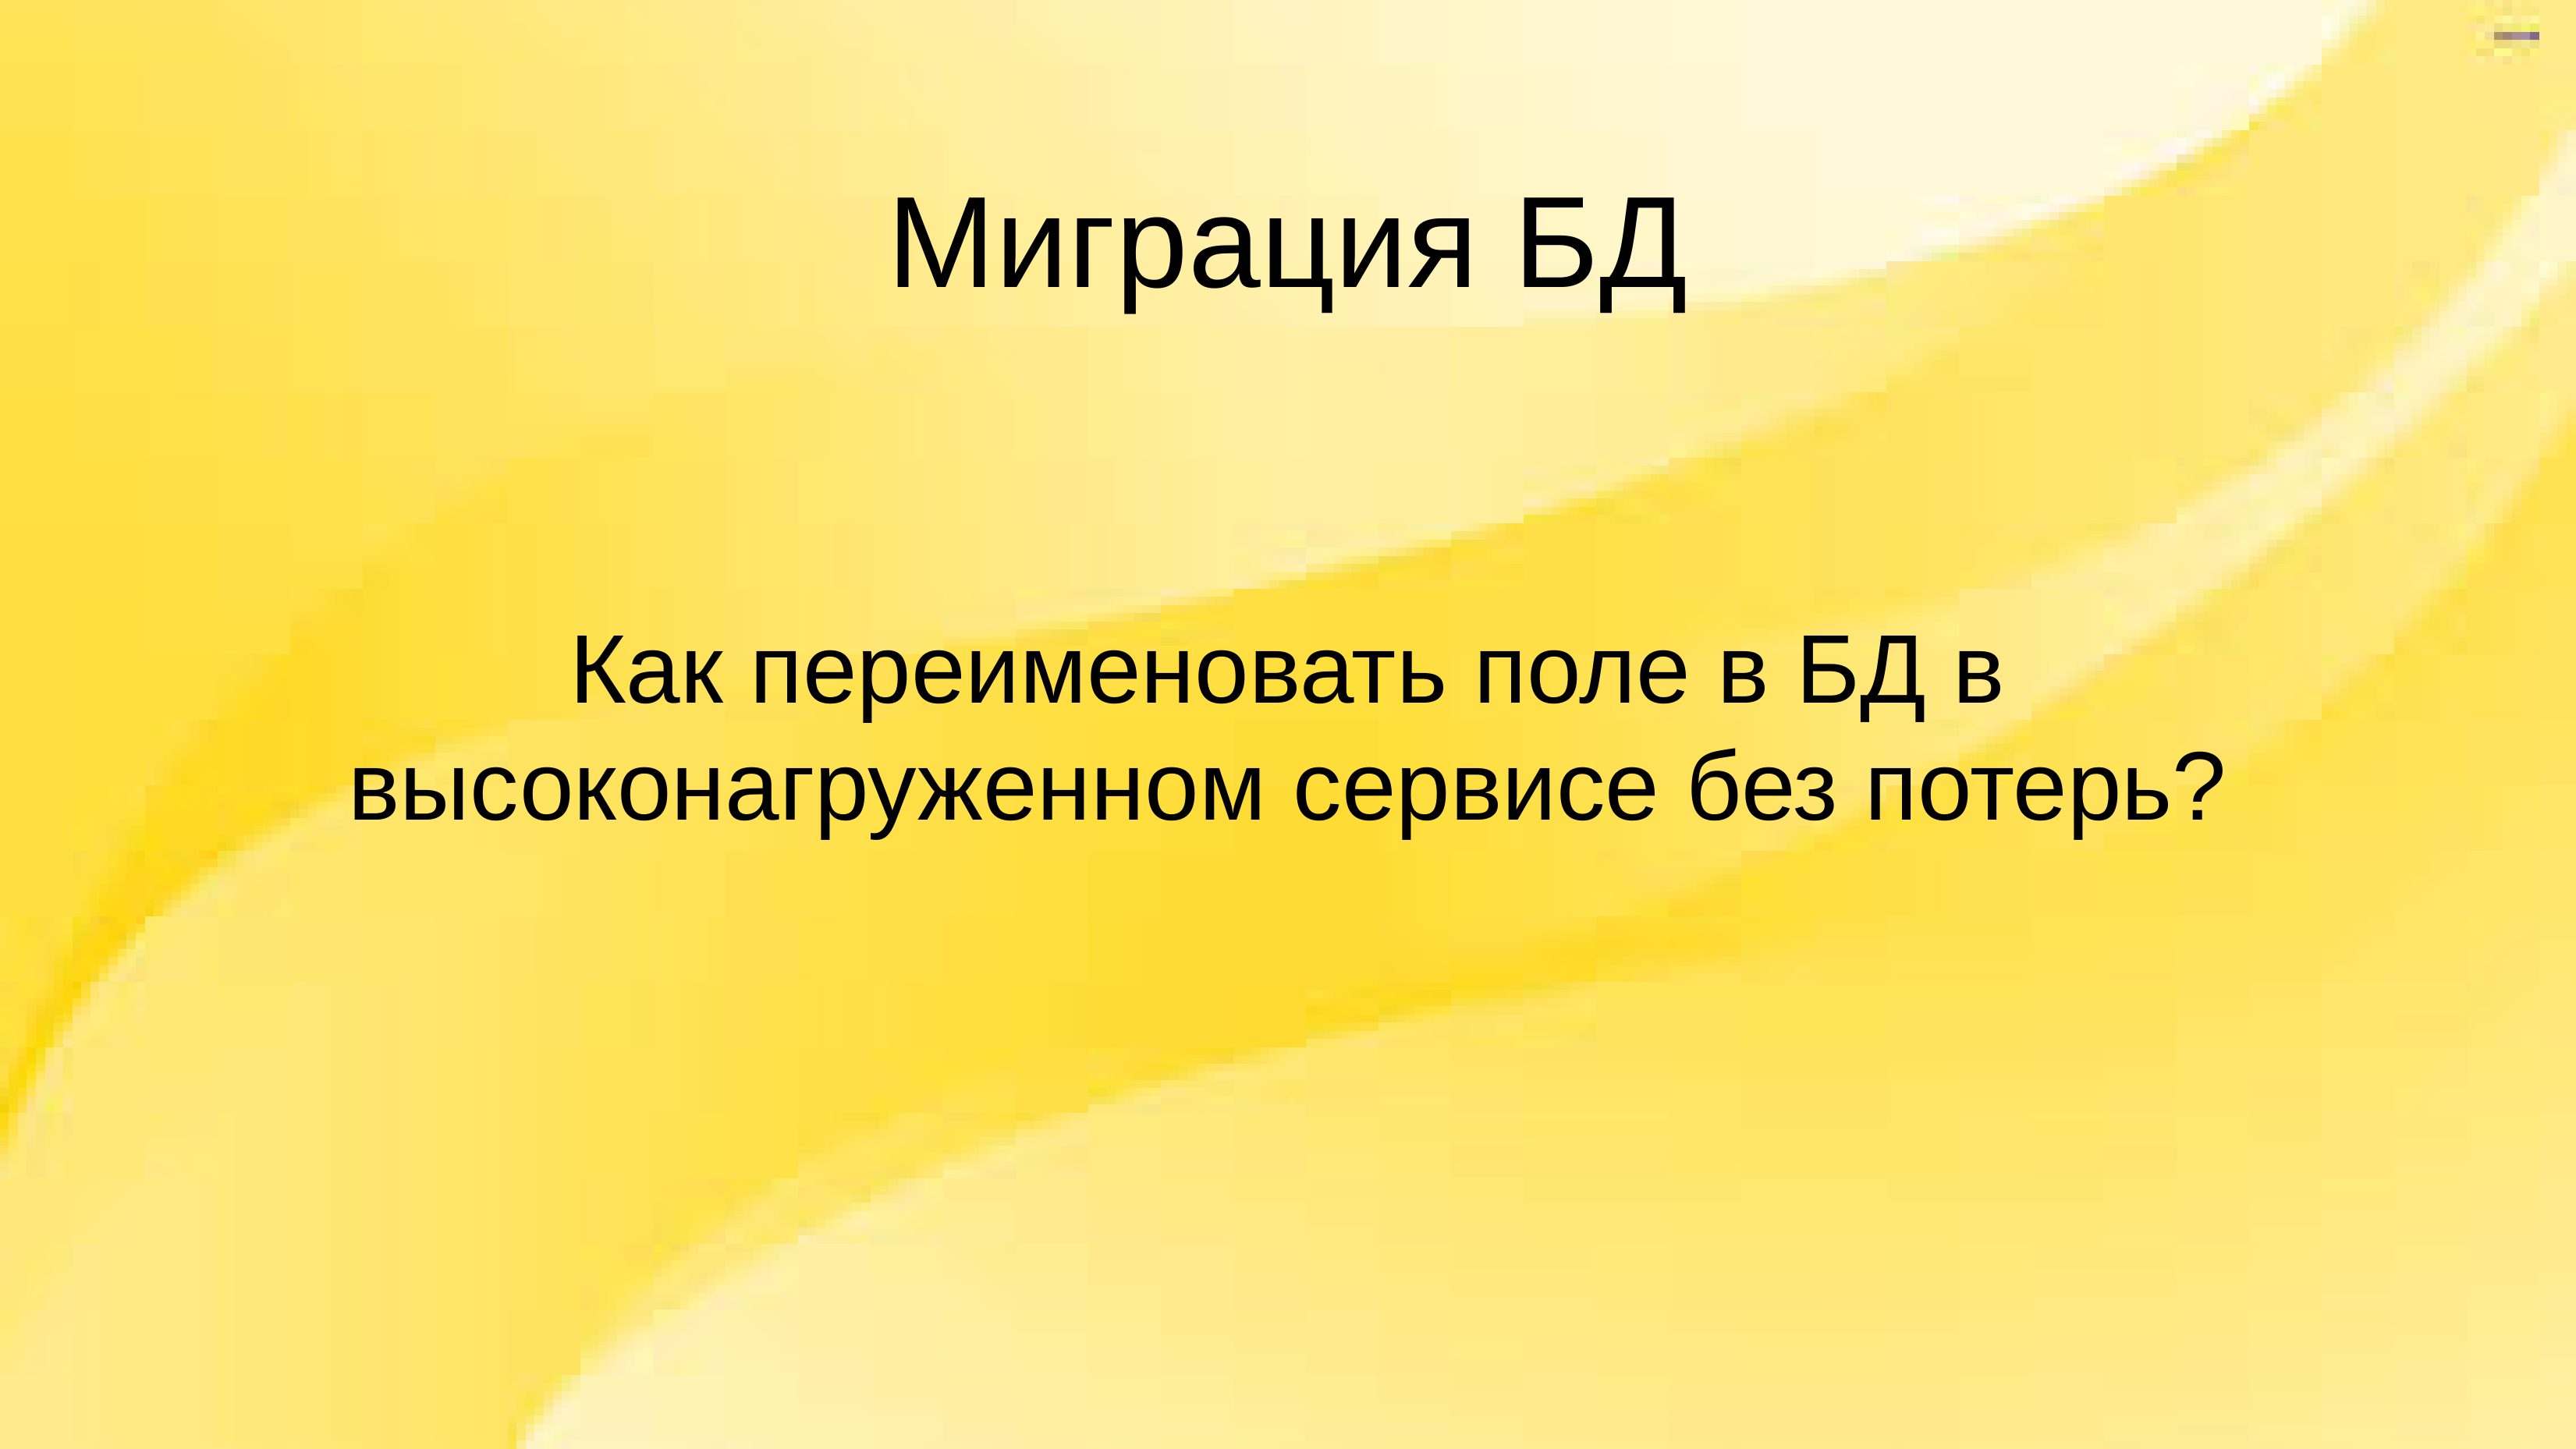

Миграция БД
Как переименовать поле в БД в высоконагруженном сервисе без потерь?